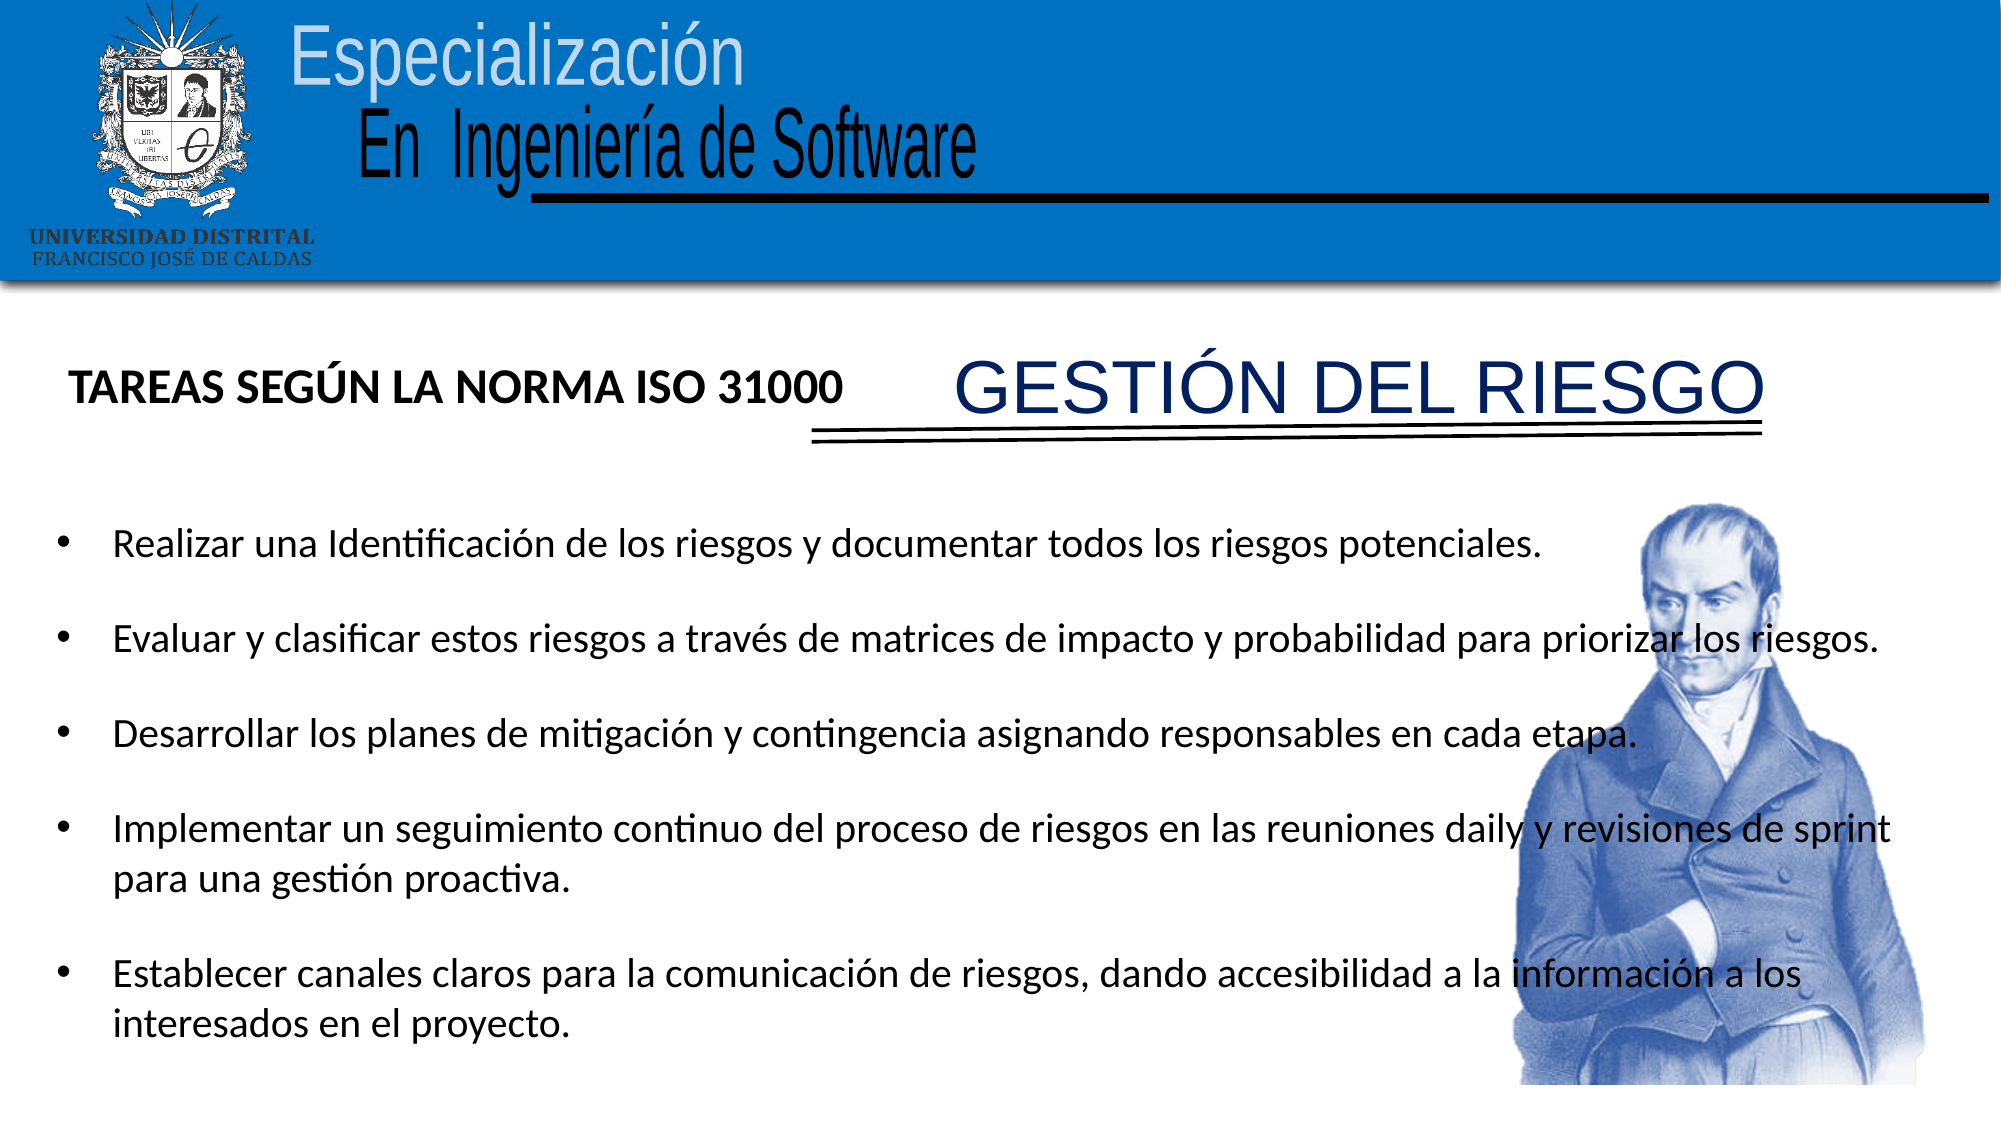

GESTIÓN DEL RIESGO
TAREAS SEGÚN LA NORMA ISO 31000
Realizar una Identificación de los riesgos y documentar todos los riesgos potenciales.

Evaluar y clasificar estos riesgos a través de matrices de impacto y probabilidad para priorizar los riesgos.

Desarrollar los planes de mitigación y contingencia asignando responsables en cada etapa.

Implementar un seguimiento continuo del proceso de riesgos en las reuniones daily y revisiones de sprint para una gestión proactiva.

Establecer canales claros para la comunicación de riesgos, dando accesibilidad a la información a los interesados en el proyecto.